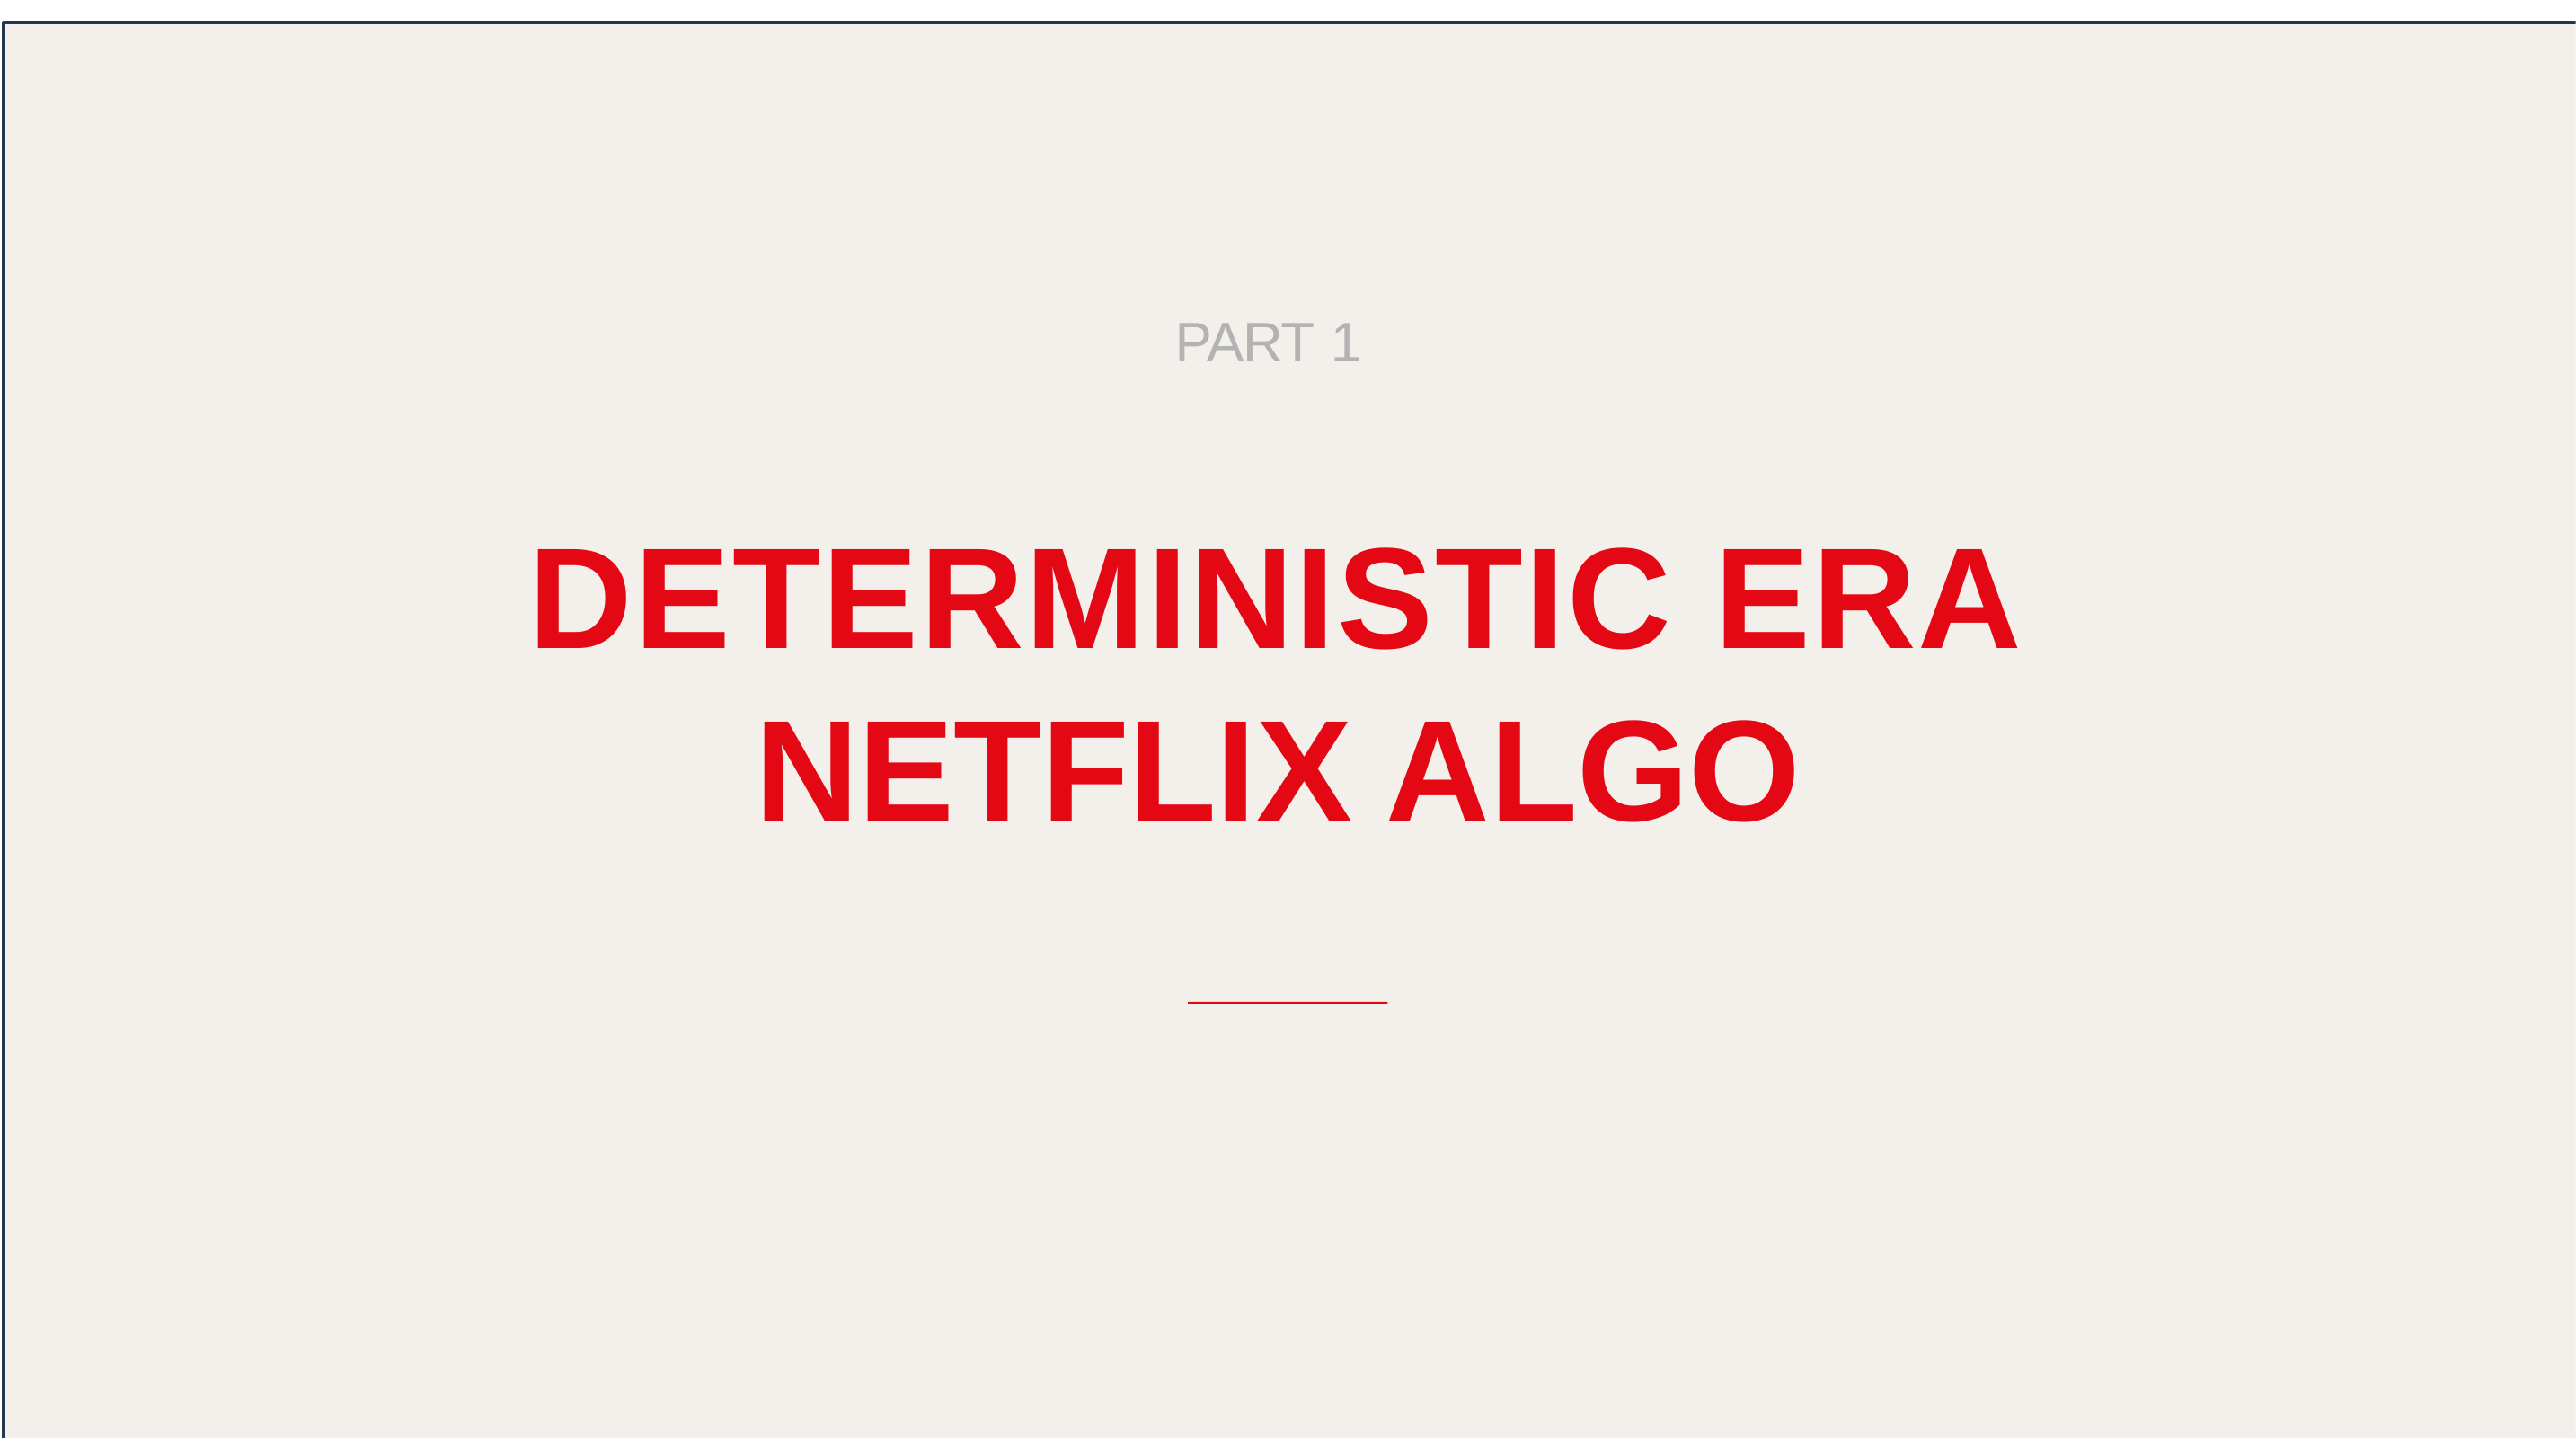

# PART 1
DETERMINISTIC ERA NETFLIX ALGO